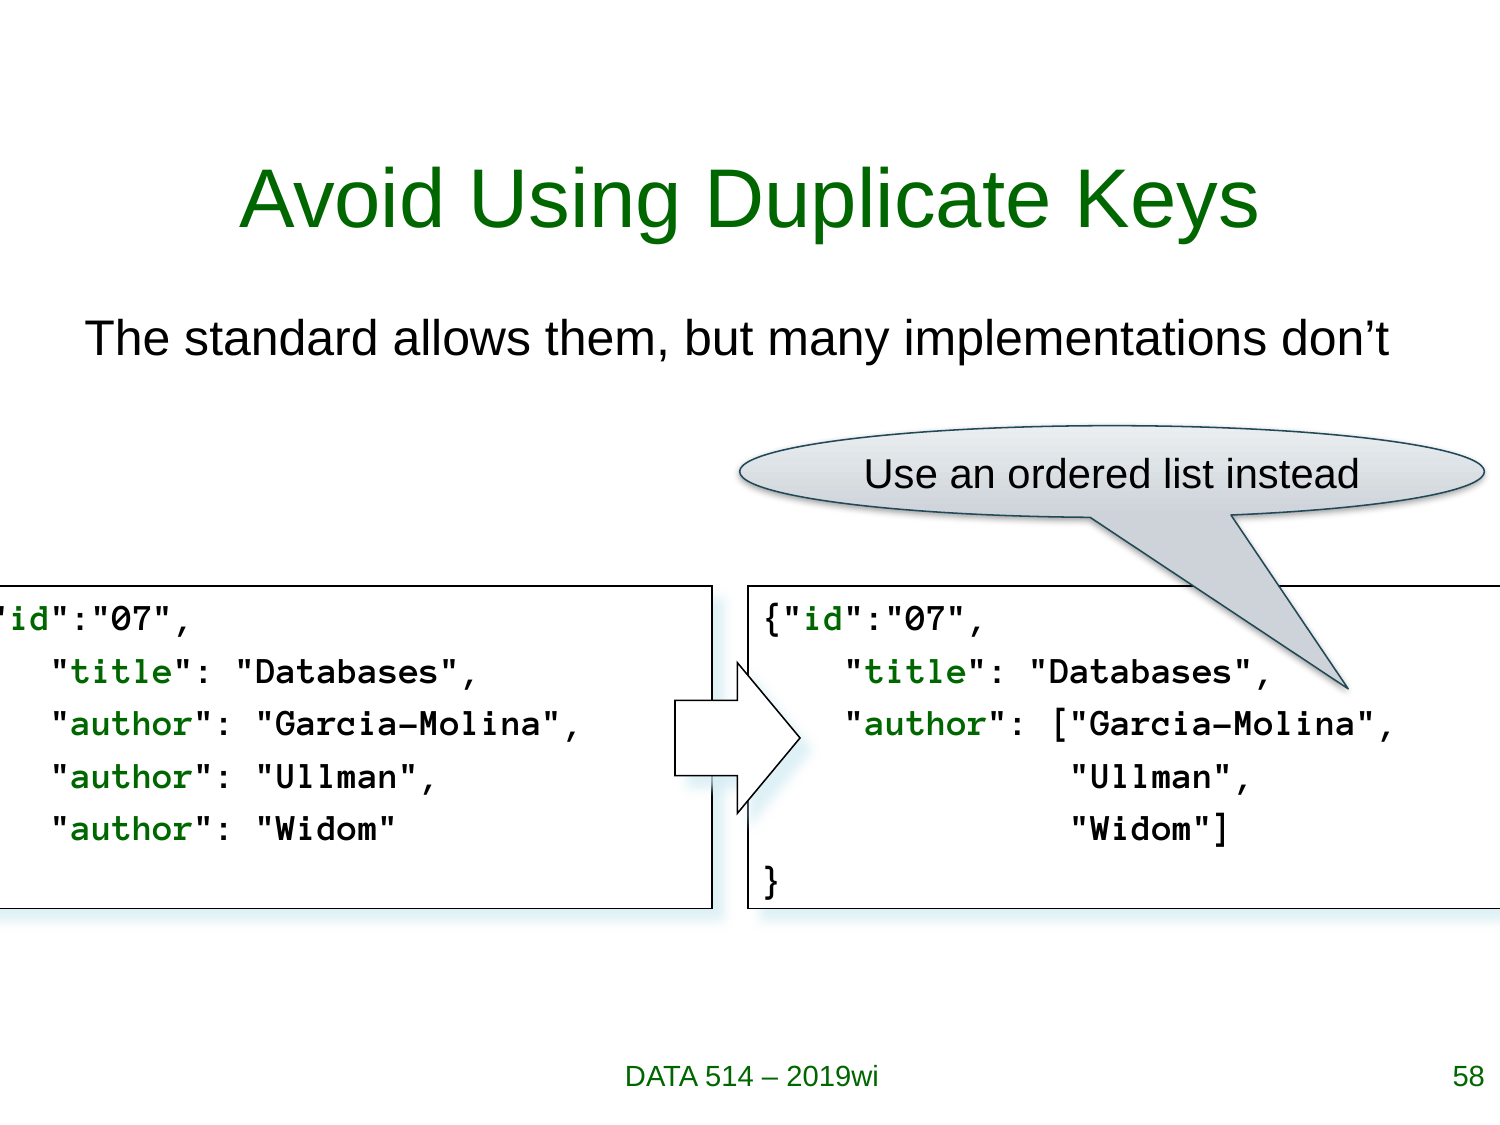

# Avoid Using Duplicate Keys
The standard allows them, but many implementations don’t
Use an ordered list instead
{"id":"07",
    "title": "Databases",
    "author": ["Garcia-Molina",
               "Ullman",
               "Widom"]
}
{"id":"07",
    "title": "Databases",
    "author": "Garcia-Molina",
    "author": "Ullman",
    "author": "Widom"
}

DATA 514 – 2019wi
58